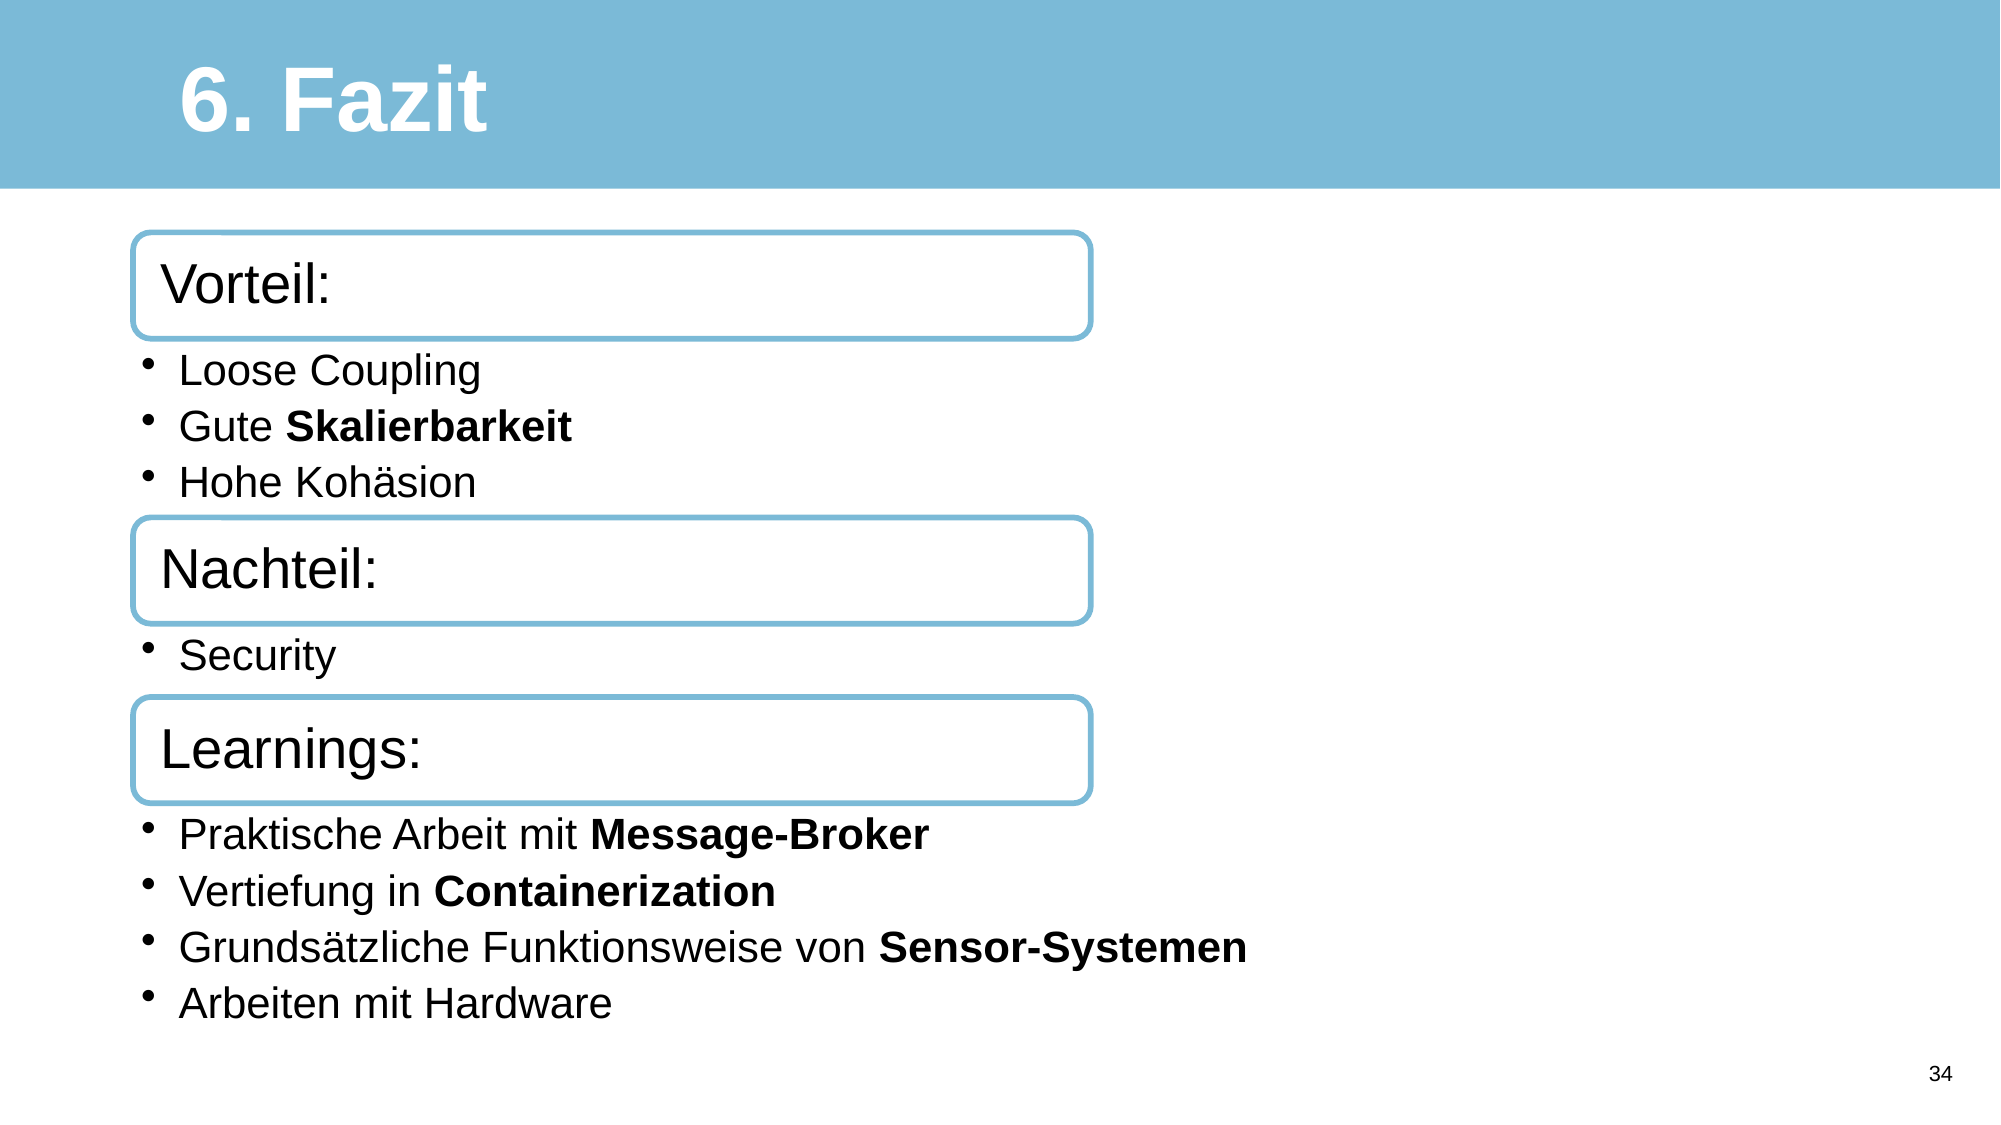

# 6. Fazit
Vorteil:
Loose Coupling
Gute Skalierbarkeit
Hohe Kohäsion
Nachteil:
Security
Learnings:
Praktische Arbeit mit Message-Broker
Vertiefung in Containerization
Grundsätzliche Funktionsweise von Sensor-Systemen
Arbeiten mit Hardware
34